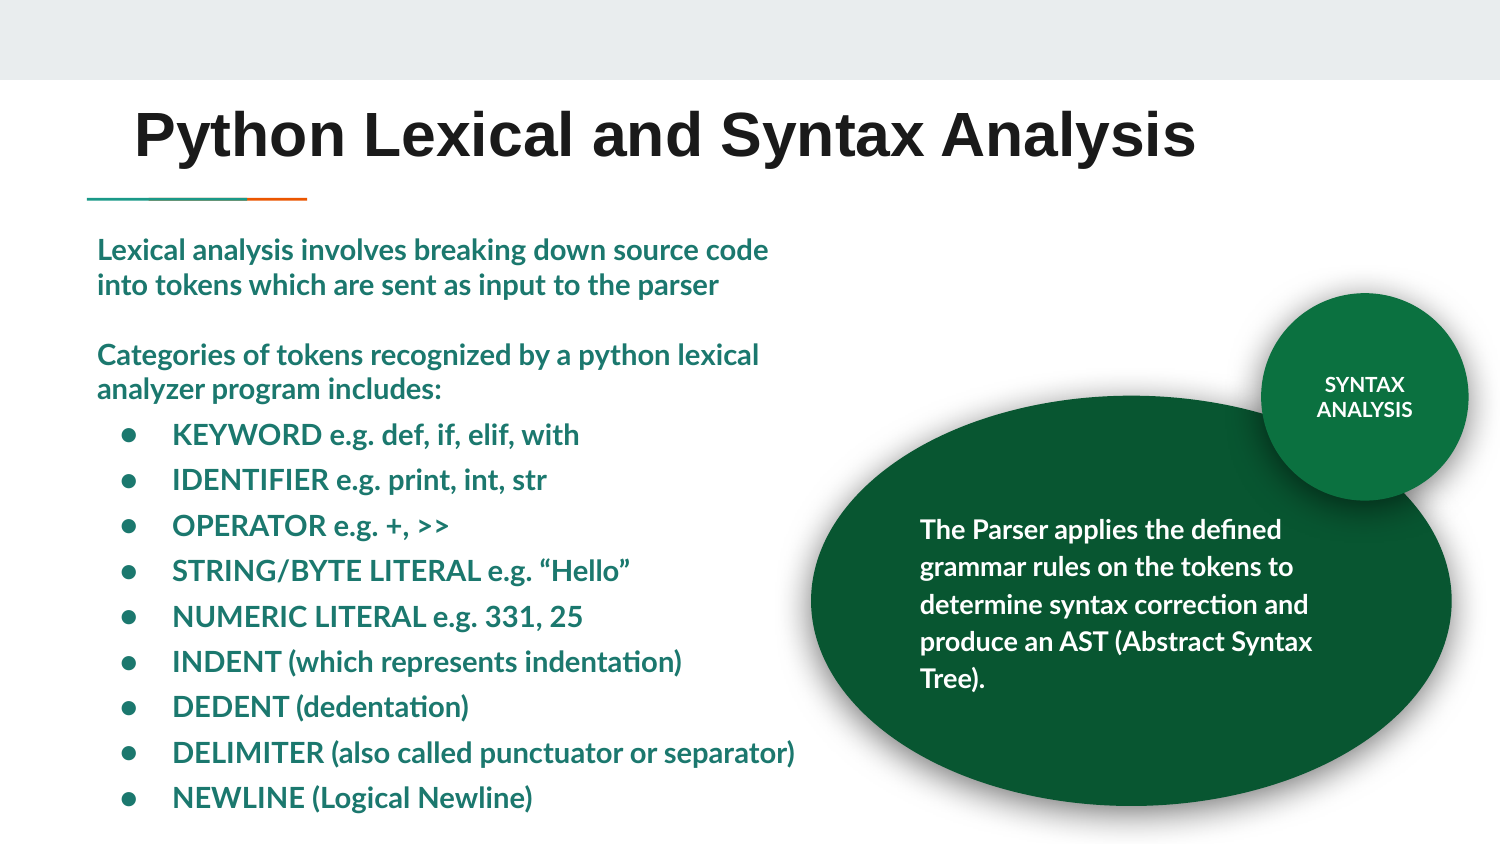

# Python Lexical and Syntax Analysis
Lexical analysis involves breaking down source code into tokens which are sent as input to the parser

Categories of tokens recognized by a python lexical analyzer program includes:
KEYWORD e.g. def, if, elif, with
IDENTIFIER e.g. print, int, str
OPERATOR e.g. +, >>
STRING/BYTE LITERAL e.g. “Hello”
NUMERIC LITERAL e.g. 331, 25
INDENT (which represents indentation)
DEDENT (dedentation)
DELIMITER (also called punctuator or separator)
NEWLINE (Logical Newline)

SYNTAX ANALYSIS
The Parser applies the defined grammar rules on the tokens to determine syntax correction and produce an AST (Abstract Syntax Tree).